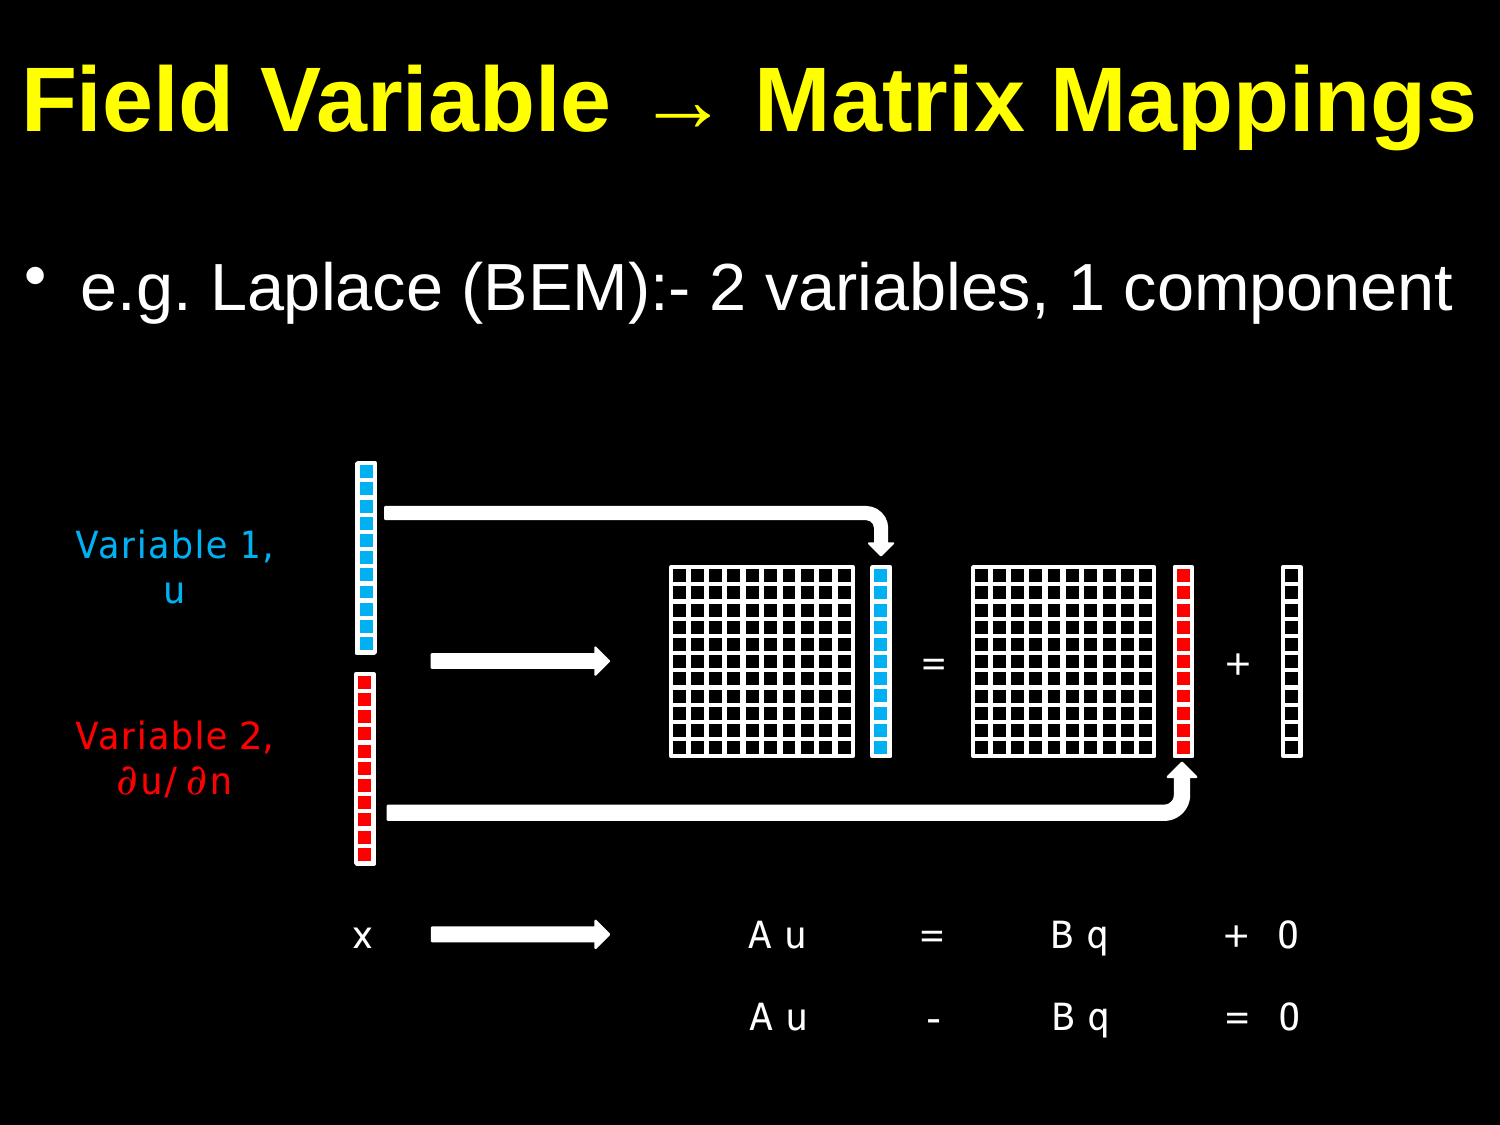

# Field Variable → Matrix Mappings
e.g. Laplace (BEM):- 2 variables, 1 component

Variable 1,
u

=
+

Variable 2,
∂u/∂n
x
A u
=
B q
+
0

A u
-
B q
=
0